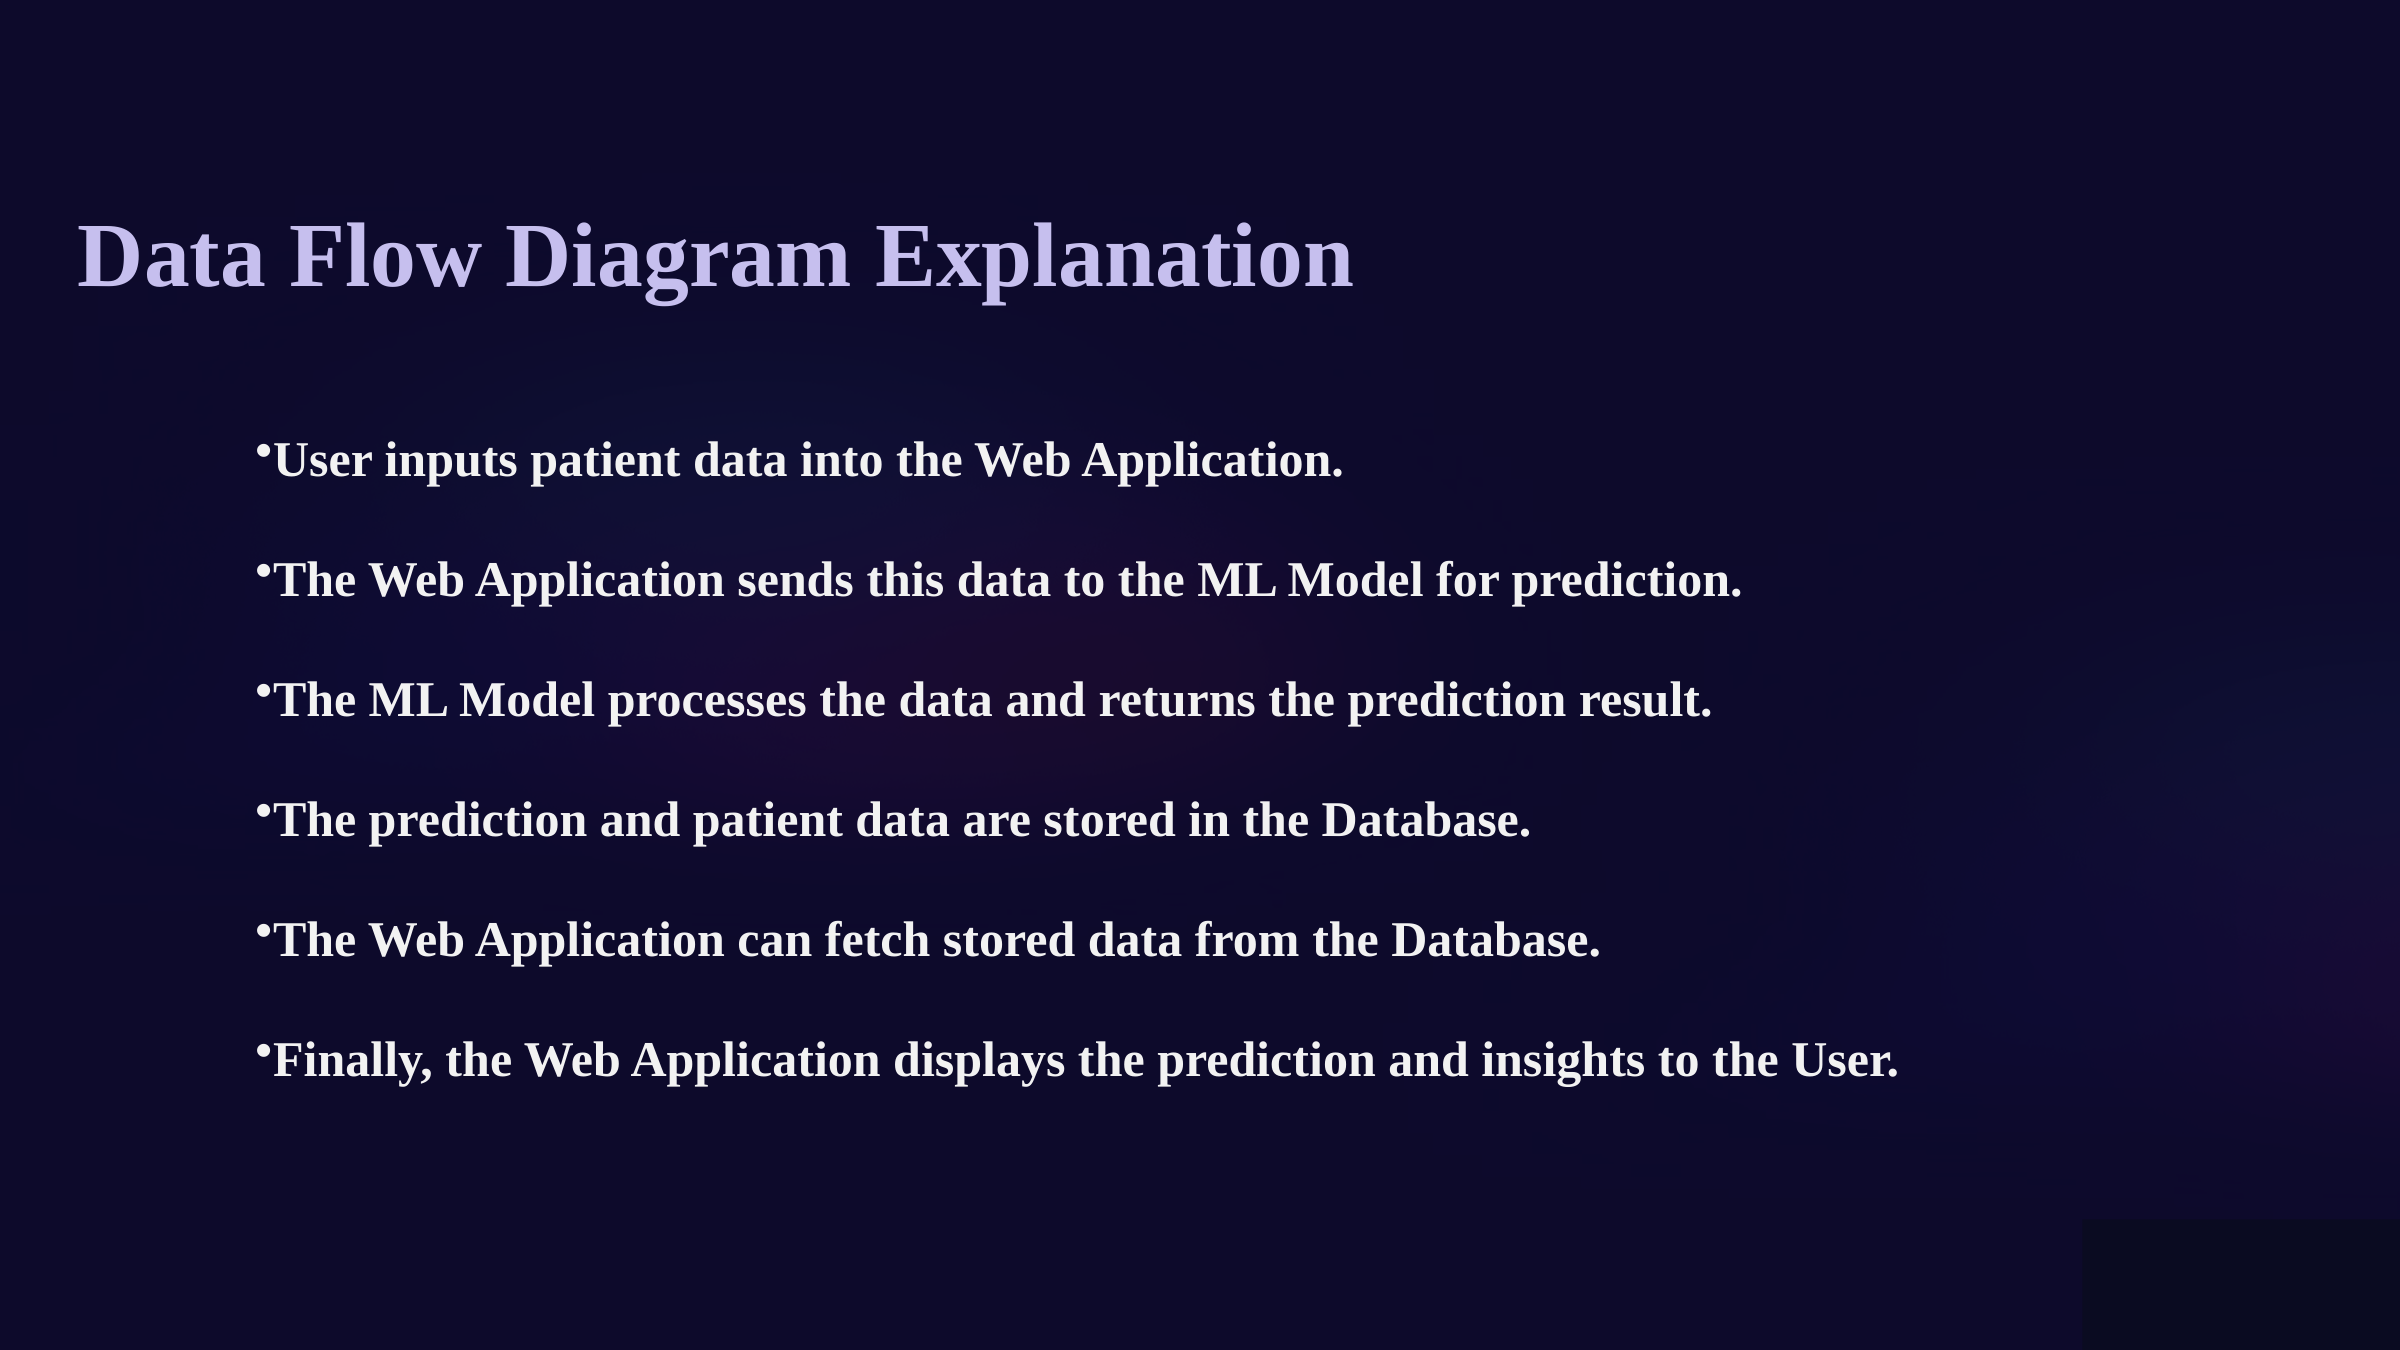

Data Flow Diagram Explanation
User inputs patient data into the Web Application.
The Web Application sends this data to the ML Model for prediction.
The ML Model processes the data and returns the prediction result.
The prediction and patient data are stored in the Database.
The Web Application can fetch stored data from the Database.
Finally, the Web Application displays the prediction and insights to the User.